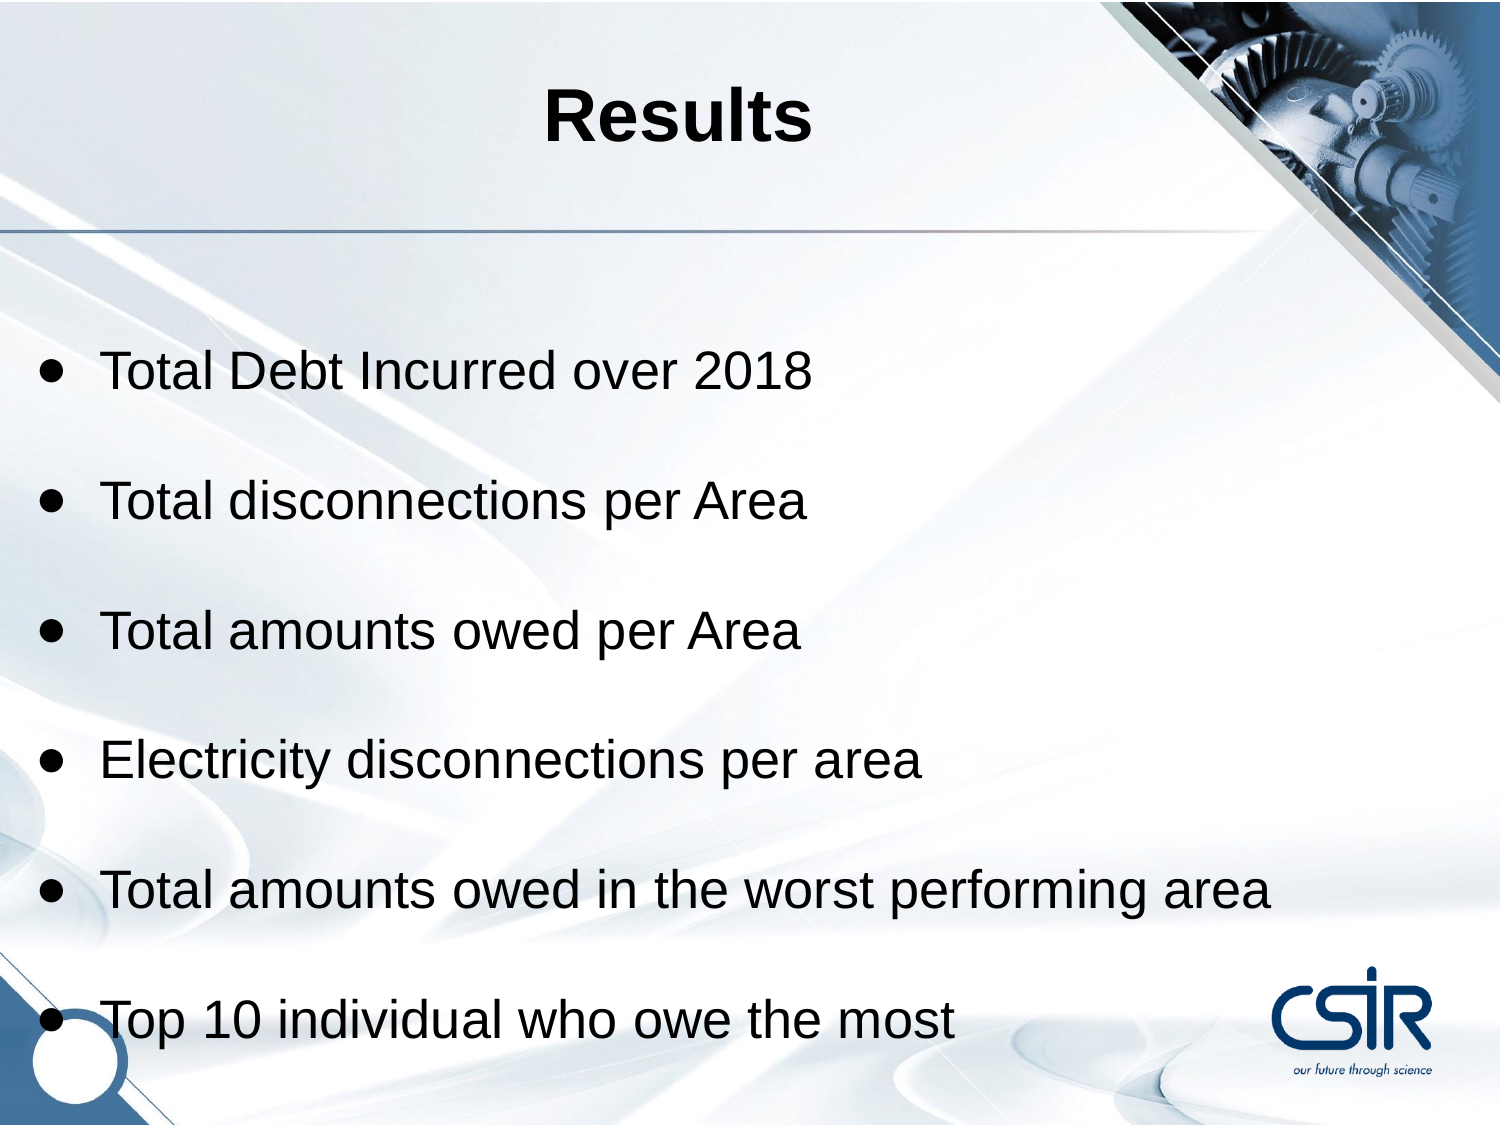

Results
Total Debt Incurred over 2018
Total disconnections per Area
Total amounts owed per Area
Electricity disconnections per area
Total amounts owed in the worst performing area
Top 10 individual who owe the most